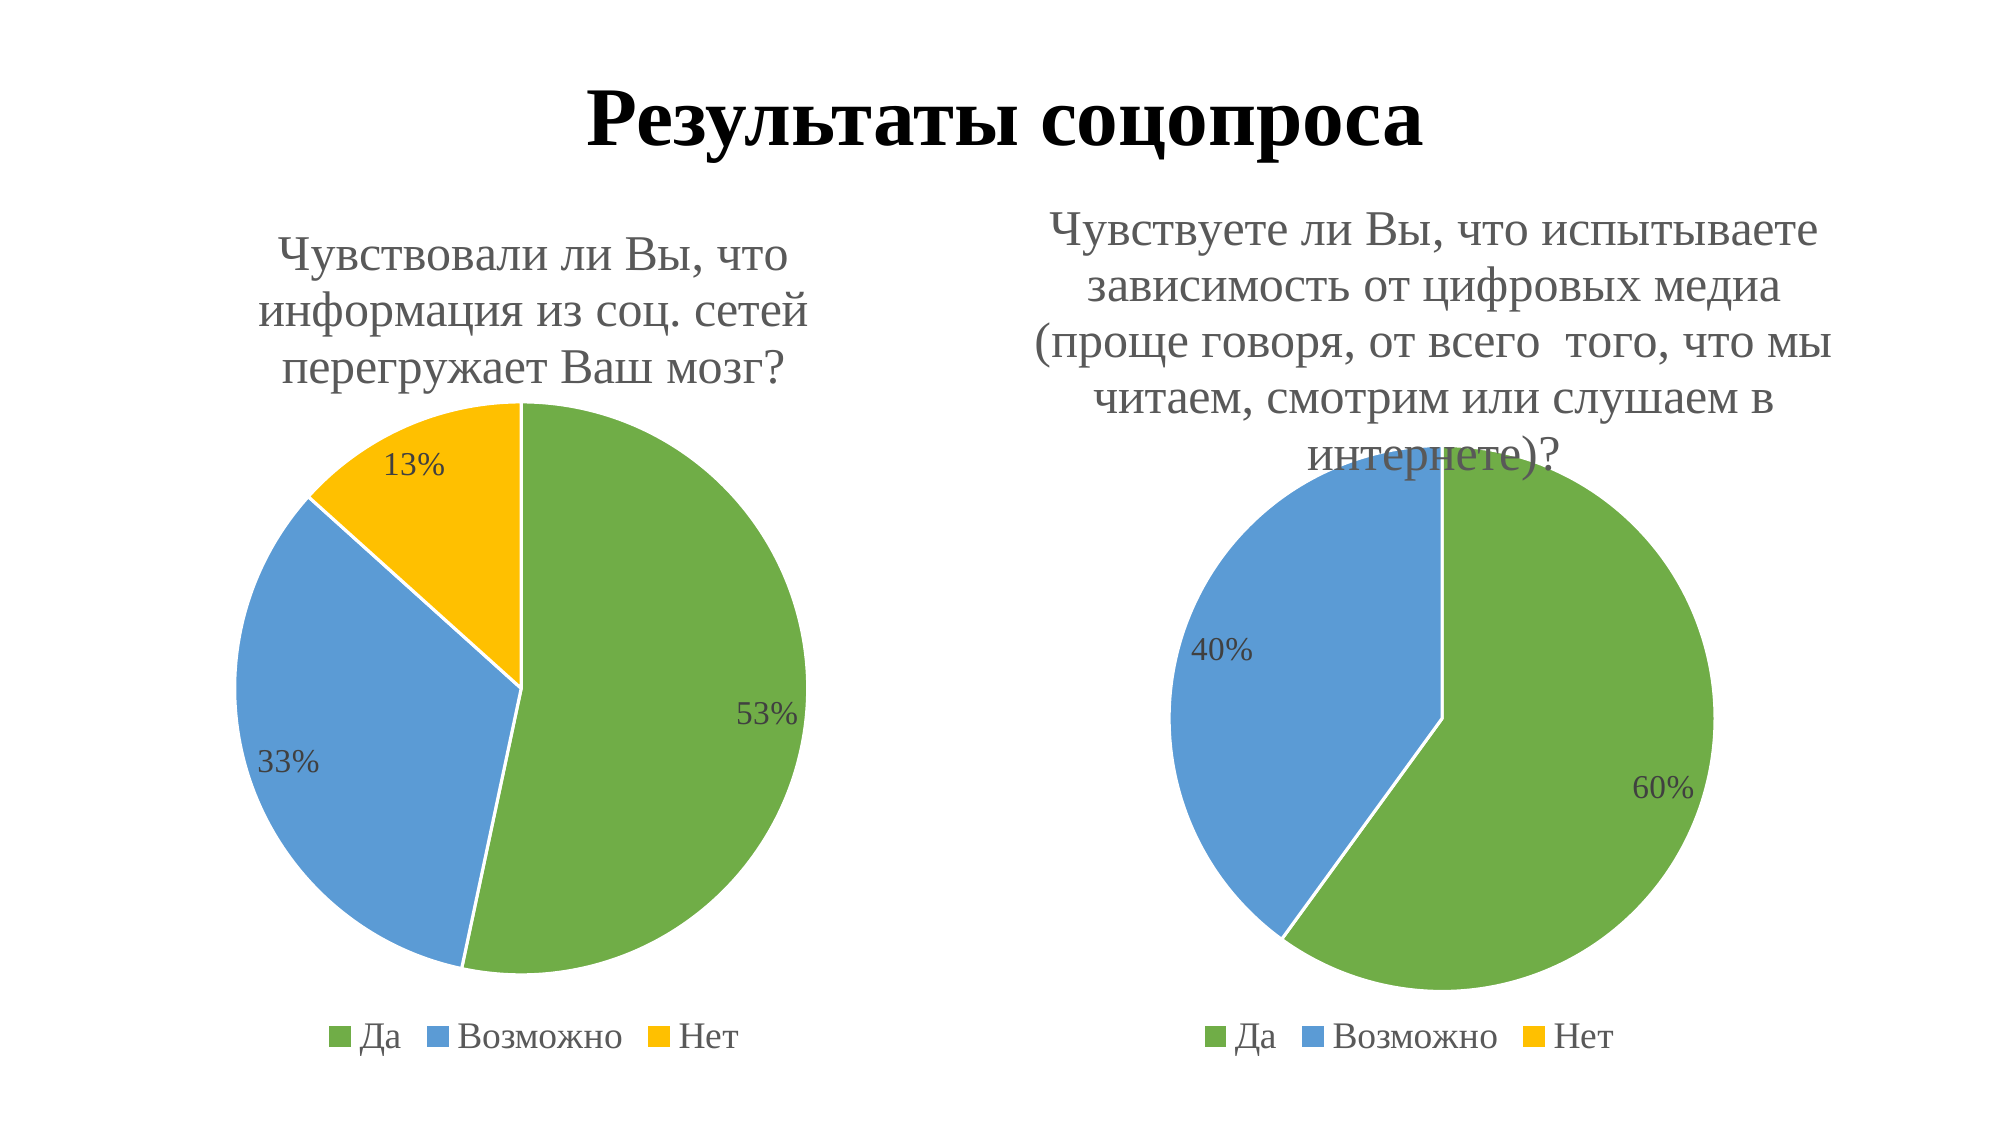

Результаты соцопроса

### Chart: Чувствовали ли Вы, что информация из соц. сетей перегружает Ваш мозг?

| Category | Чувствовали ли Вы, что информация из соц. сетей перегружает Ваш мозг? |
|---|---|
| Да | 8.0 |
| Возможно | 5.0 |
| Нет | 2.0 |

### Chart: Чувствуете ли Вы, что испытываете зависимость от цифровых медиа (проще говоря, от всего  того, что мы читаем, смотрим или слушаем в интернете)?

| Category | Чувствуете ли Вы, что испытываете зависимость от цифровых медиа (проще говоря, от всего  того, что мы читаем, смотрим или слушаем в интернете)? |
|---|---|
| Да | 9.0 |
| Возможно | 6.0 |
| Нет | 0.0 |